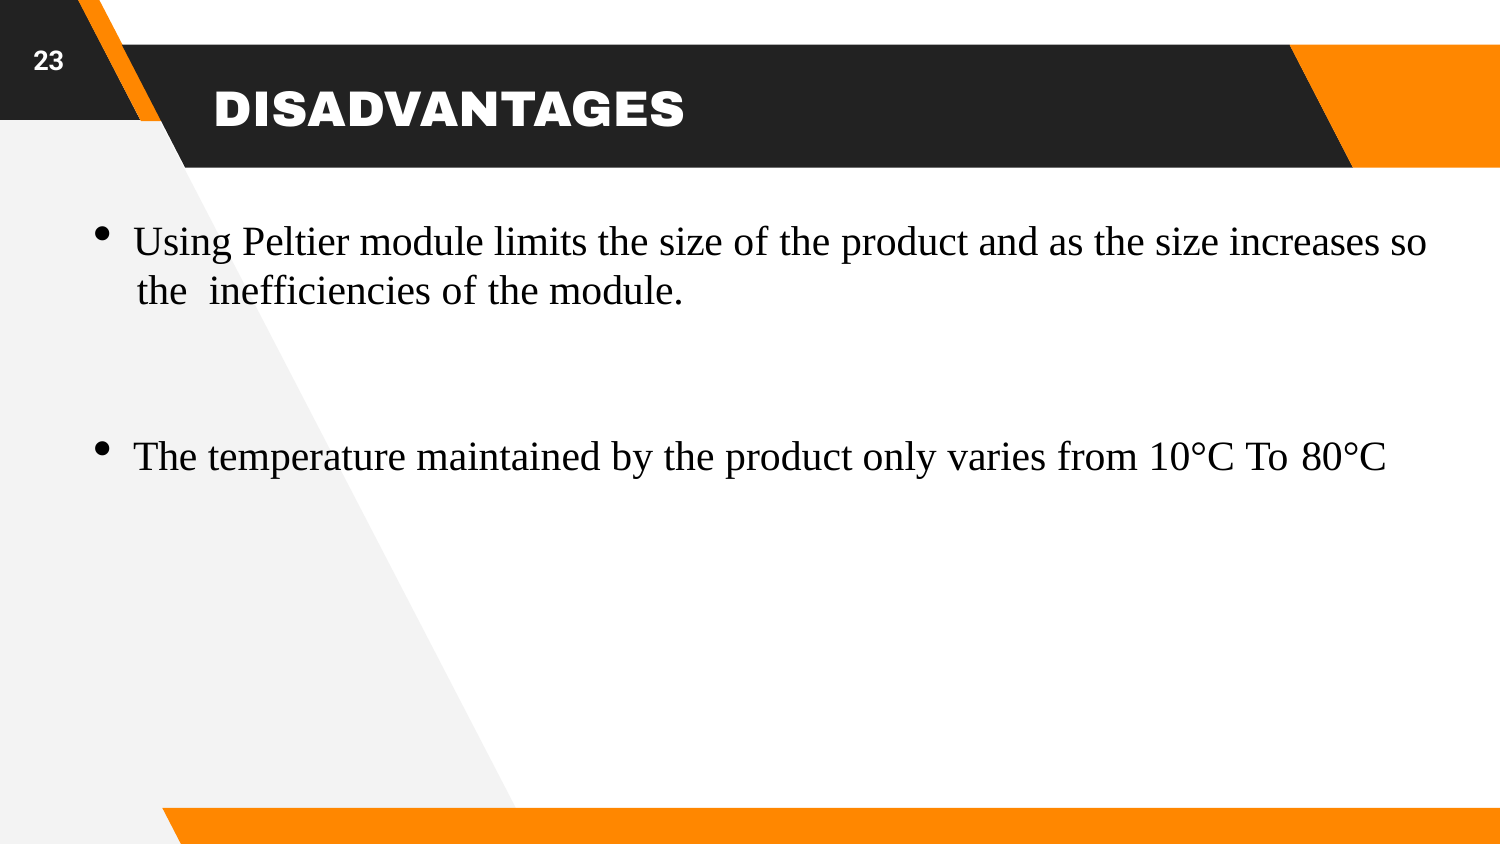

23
# DISADVANTAGES
Using Peltier module limits the size of the product and as the size increases so
    the  inefficiencies of the module.

The temperature maintained by the product only varies from 10°C To 80°C